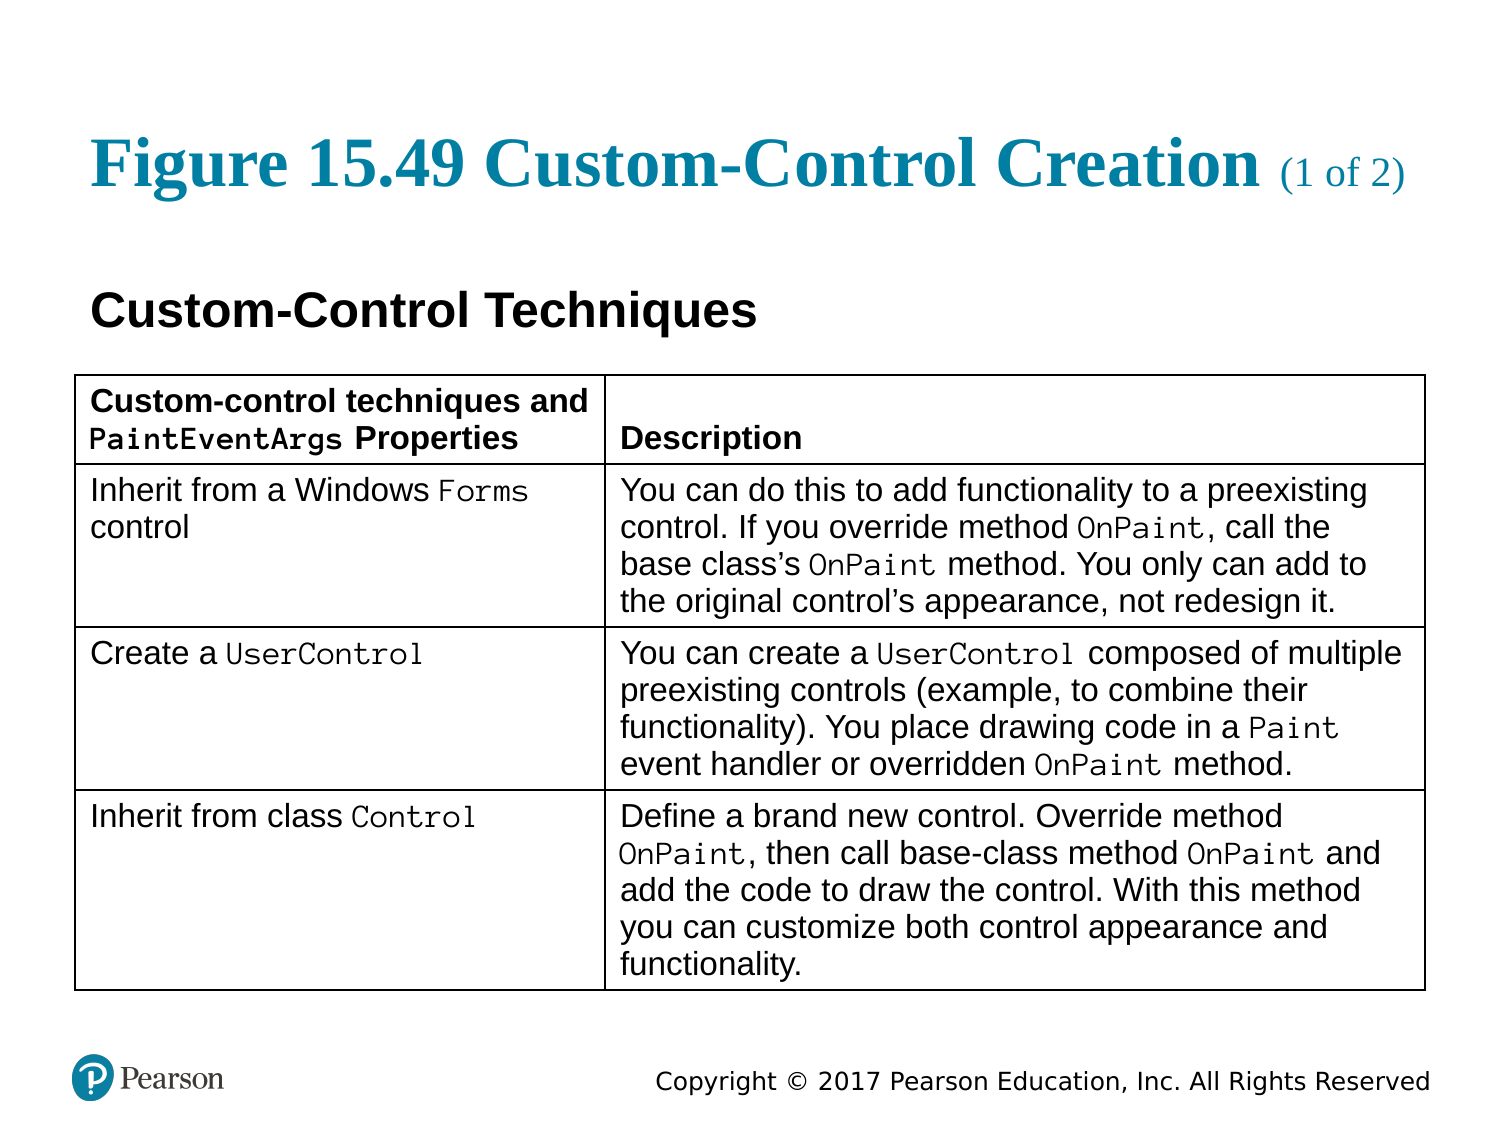

# Figure 15.49 Custom-Control Creation (1 of 2)
Custom-Control Techniques
| Custom-control techniques and PaintEventArgs Properties | Description |
| --- | --- |
| Inherit from a Windows Forms control | You can do this to add functionality to a preexisting control. If you override method OnPaint, call the base class’s OnPaint method. You only can add to the original control’s appearance, not redesign it. |
| Create a UserControl | You can create a UserControl composed of multiple preexisting controls (example, to combine their functionality). You place drawing code in a Paint event handler or overridden OnPaint method. |
| Inherit from class Control | Define a brand new control. Override method OnPaint, then call base-class method OnPaint and add the code to draw the control. With this method you can customize both control appearance and functionality. |